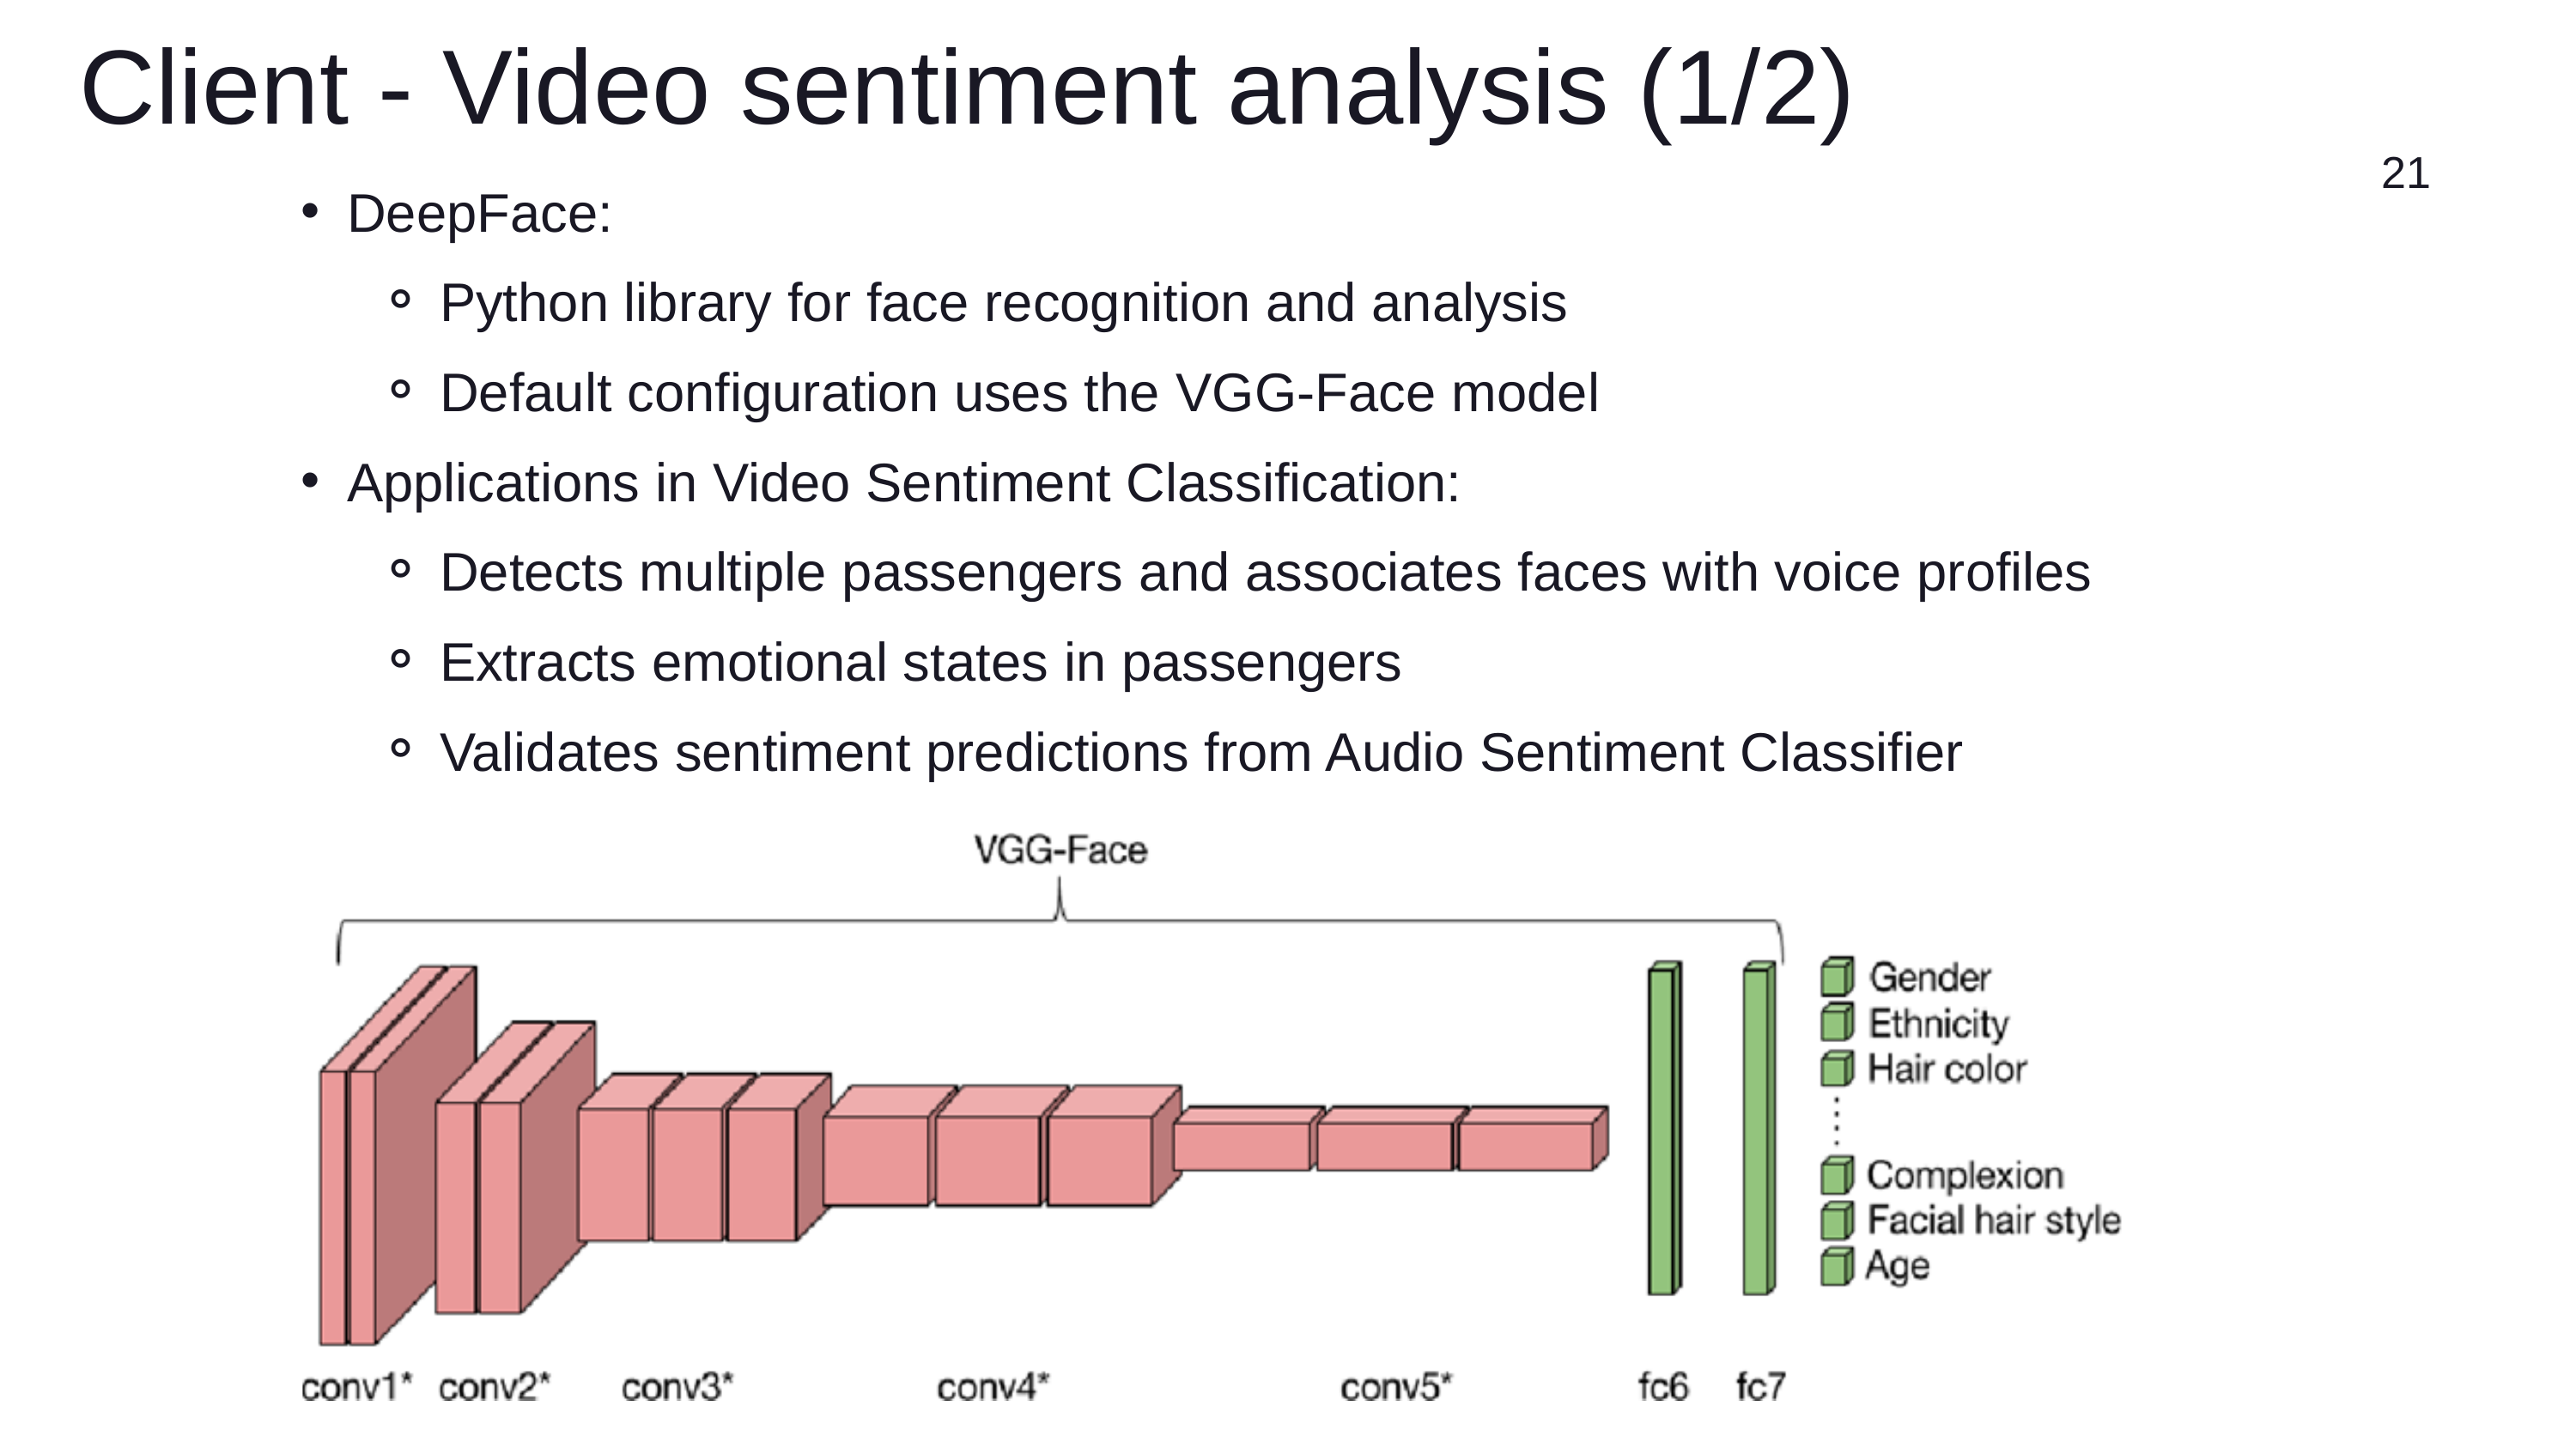

Client - Video sentiment analysis (1/2)
21
DeepFace:
Python library for face recognition and analysis
Default configuration uses the VGG-Face model
Applications in Video Sentiment Classification:
Detects multiple passengers and associates faces with voice profiles
Extracts emotional states in passengers
Validates sentiment predictions from Audio Sentiment Classifier